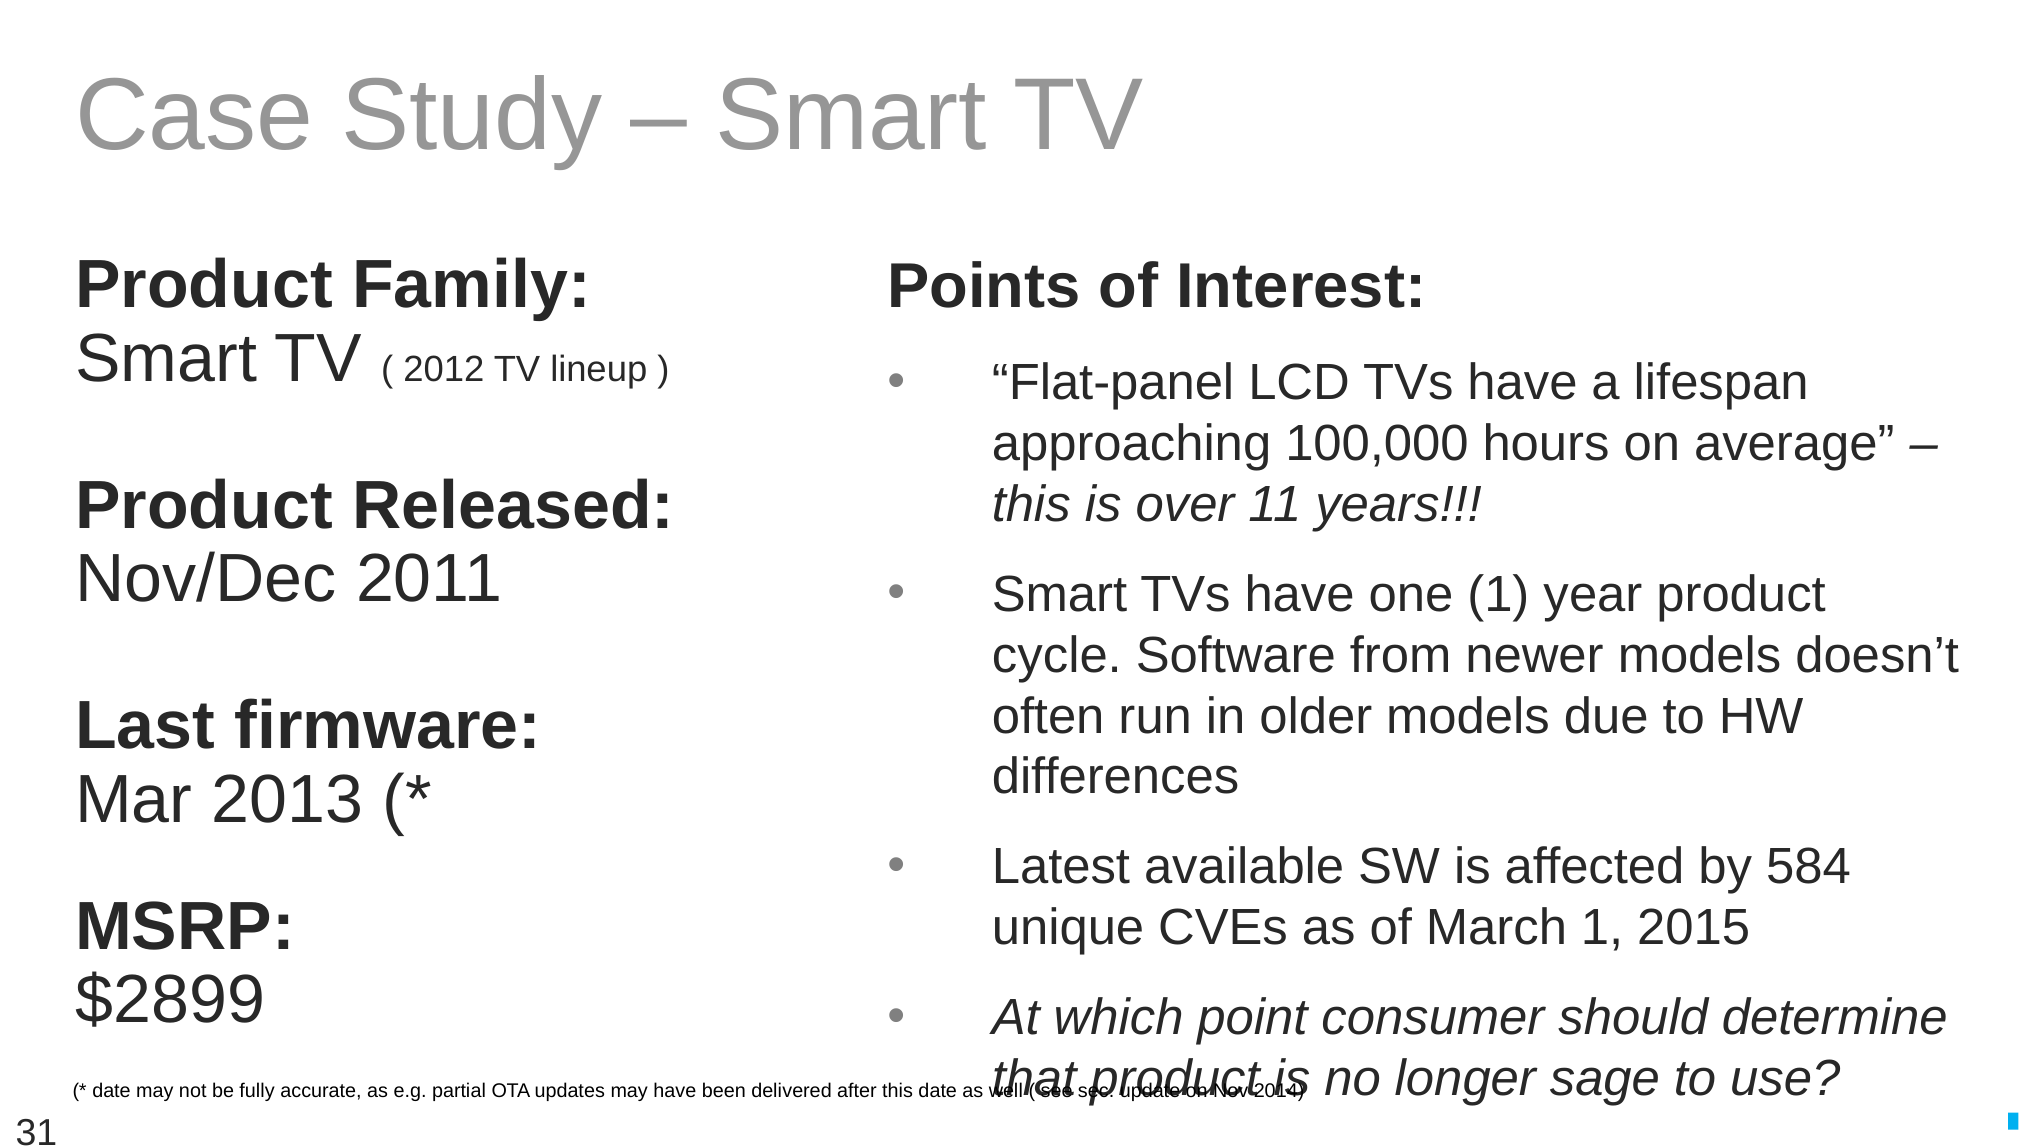

Case Study – Smart TV
Product Family:
Smart TV ( 2012 TV lineup )
Product Released:
Nov/Dec 2011
Last firmware:
Mar 2013 (*
MSRP:
$2899
Points of Interest:
“Flat-panel LCD TVs have a lifespan approaching 100,000 hours on average” – this is over 11 years!!!
Smart TVs have one (1) year product cycle. Software from newer models doesn’t often run in older models due to HW differences
Latest available SW is affected by 584 unique CVEs as of March 1, 2015
At which point consumer should determine that product is no longer sage to use?
(* date may not be fully accurate, as e.g. partial OTA updates may have been delivered after this date as well ( see sec. update on Nov 2014)
31